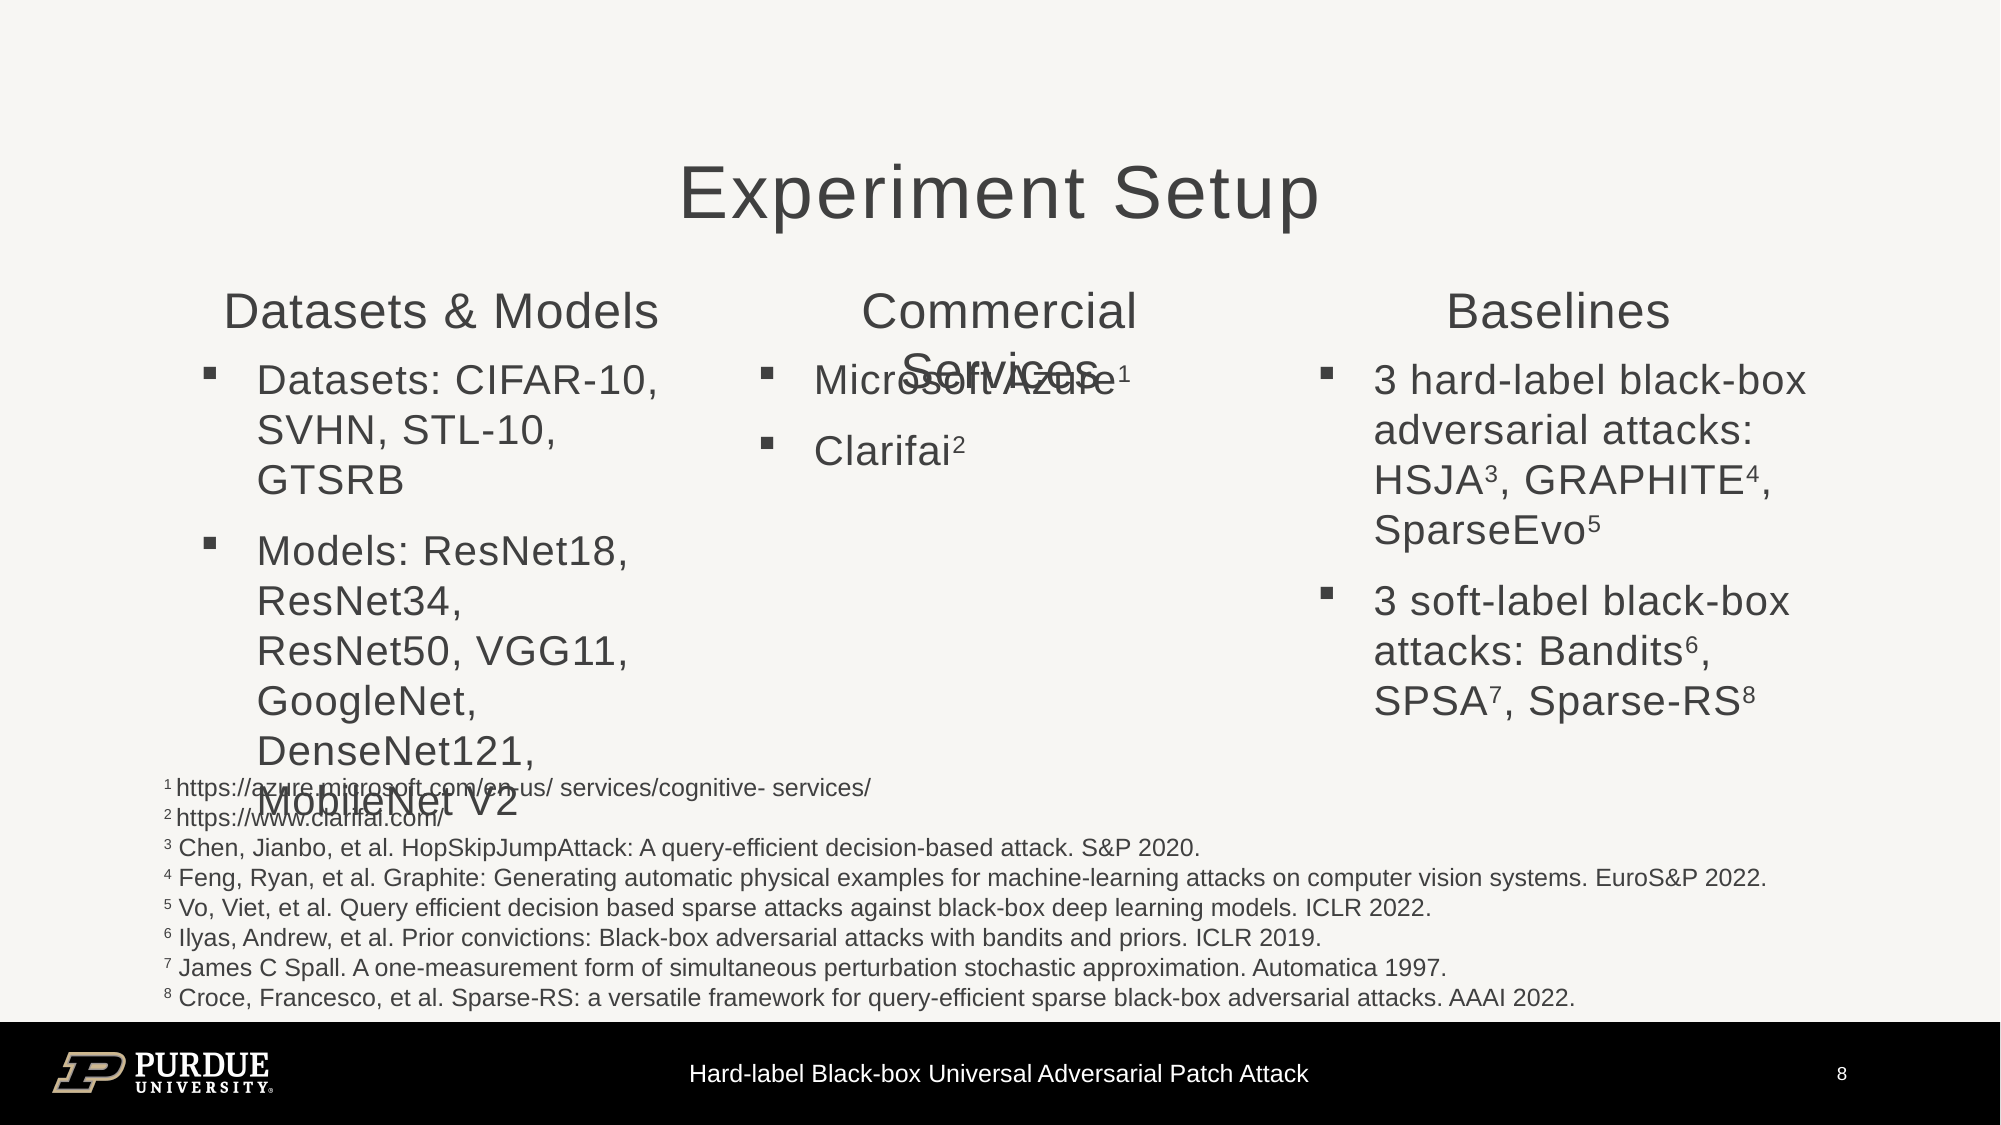

# Experiment Setup
Datasets & Models
Commercial Services
Baselines
Datasets: CIFAR-10, SVHN, STL-10, GTSRB
Models: ResNet18, ResNet34, ResNet50, VGG11, GoogleNet, DenseNet121, MobileNet V2
Microsoft Azure1
Clarifai2
3 hard-label black-box adversarial attacks: HSJA3, GRAPHITE4, SparseEvo5
3 soft-label black-box attacks: Bandits6, SPSA7, Sparse-RS8
1 https://azure.microsoft.com/en-us/ services/cognitive- services/
2 https://www.clarifai.com/
3 Chen, Jianbo, et al. HopSkipJumpAttack: A query-efficient decision-based attack. S&P 2020.
4 Feng, Ryan, et al. Graphite: Generating automatic physical examples for machine-learning attacks on computer vision systems. EuroS&P 2022.
5 Vo, Viet, et al. Query efficient decision based sparse attacks against black-box deep learning models. ICLR 2022.
6 Ilyas, Andrew, et al. Prior convictions: Black-box adversarial attacks with bandits and priors. ICLR 2019.
7 James C Spall. A one-measurement form of simultaneous perturbation stochastic approximation. Automatica 1997.
8 Croce, Francesco, et al. Sparse-RS: a versatile framework for query-efficient sparse black-box adversarial attacks. AAAI 2022.
Hard-label Black-box Universal Adversarial Patch Attack